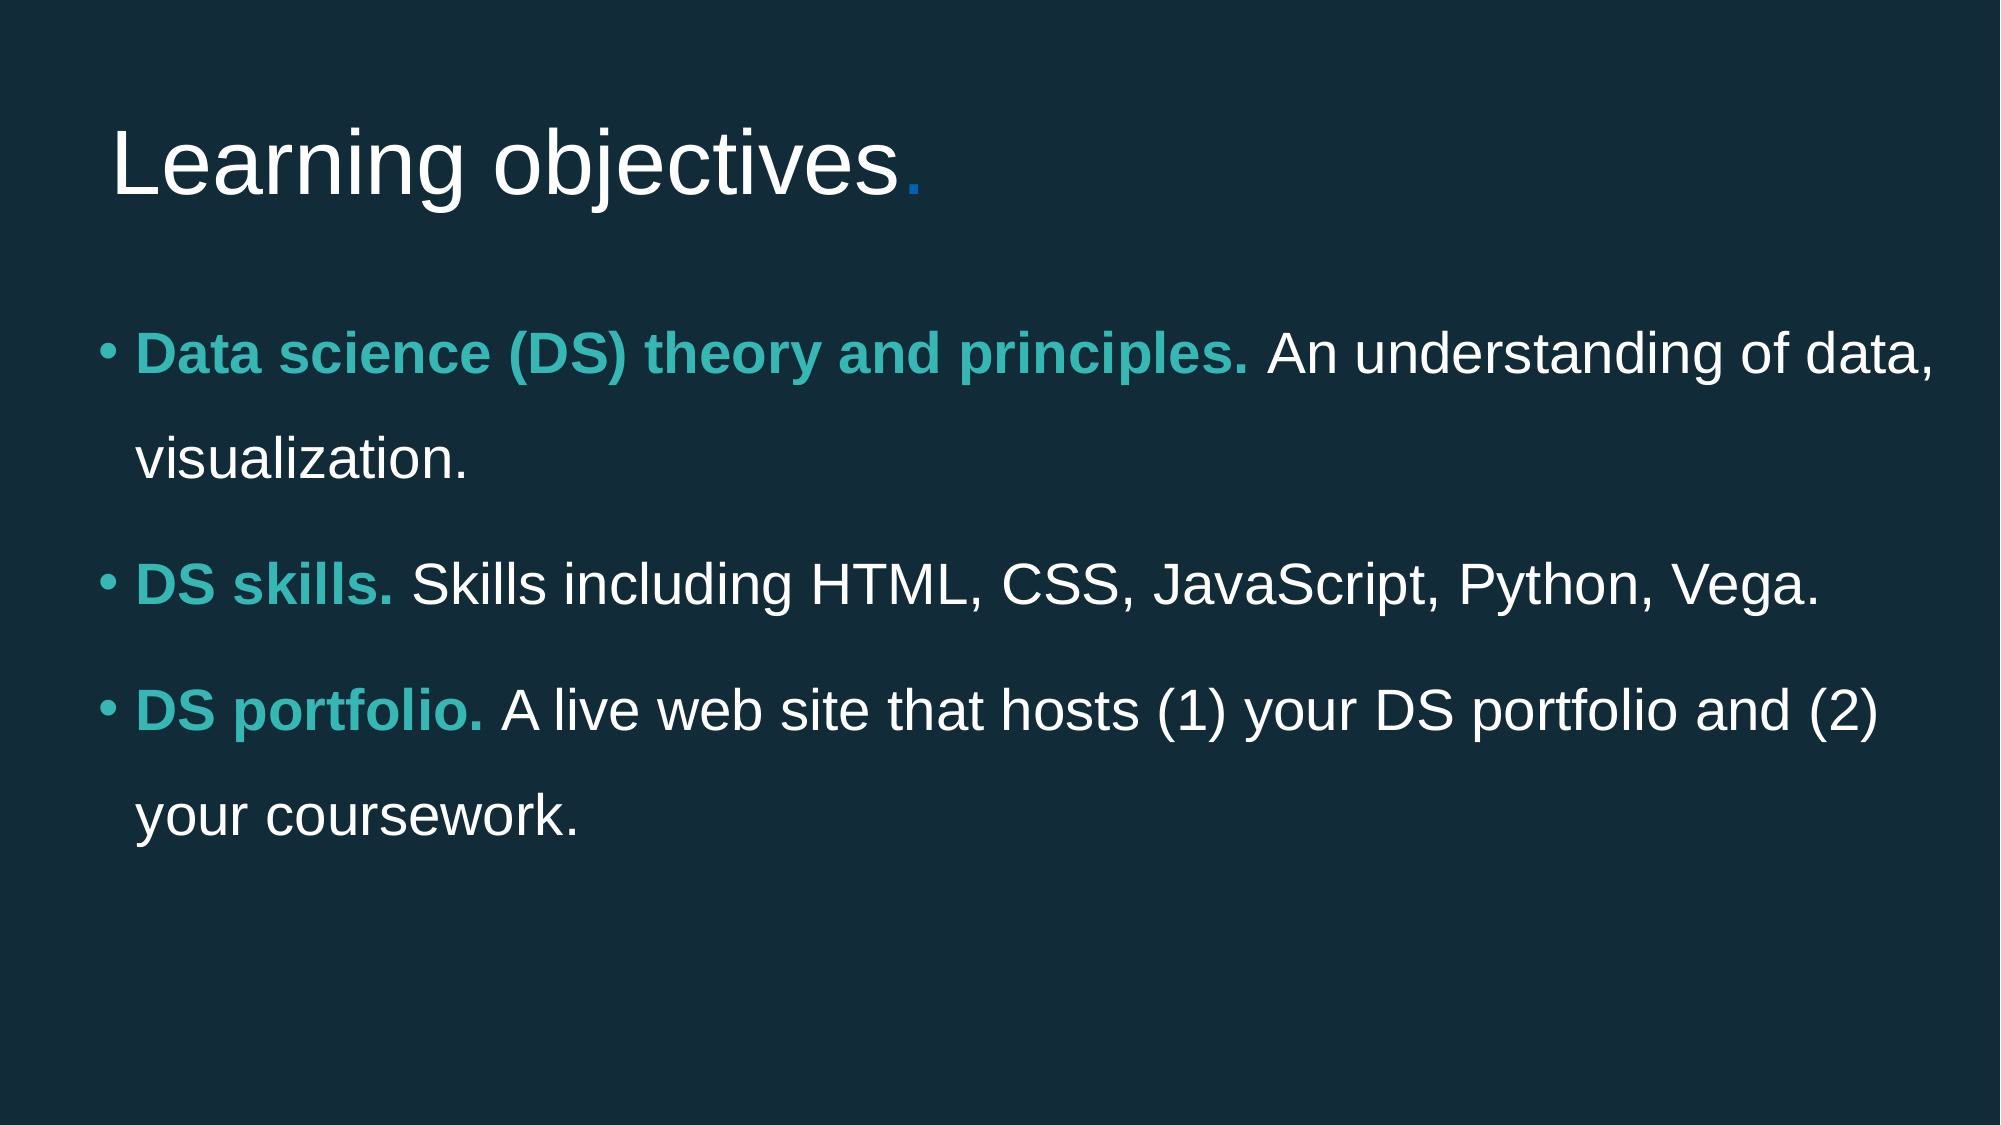

# Learning objectives.
Data science (DS) theory and principles. An understanding of data, visualization.
DS skills. Skills including HTML, CSS, JavaScript, Python, Vega.
DS portfolio. A live web site that hosts (1) your DS portfolio and (2) your coursework.